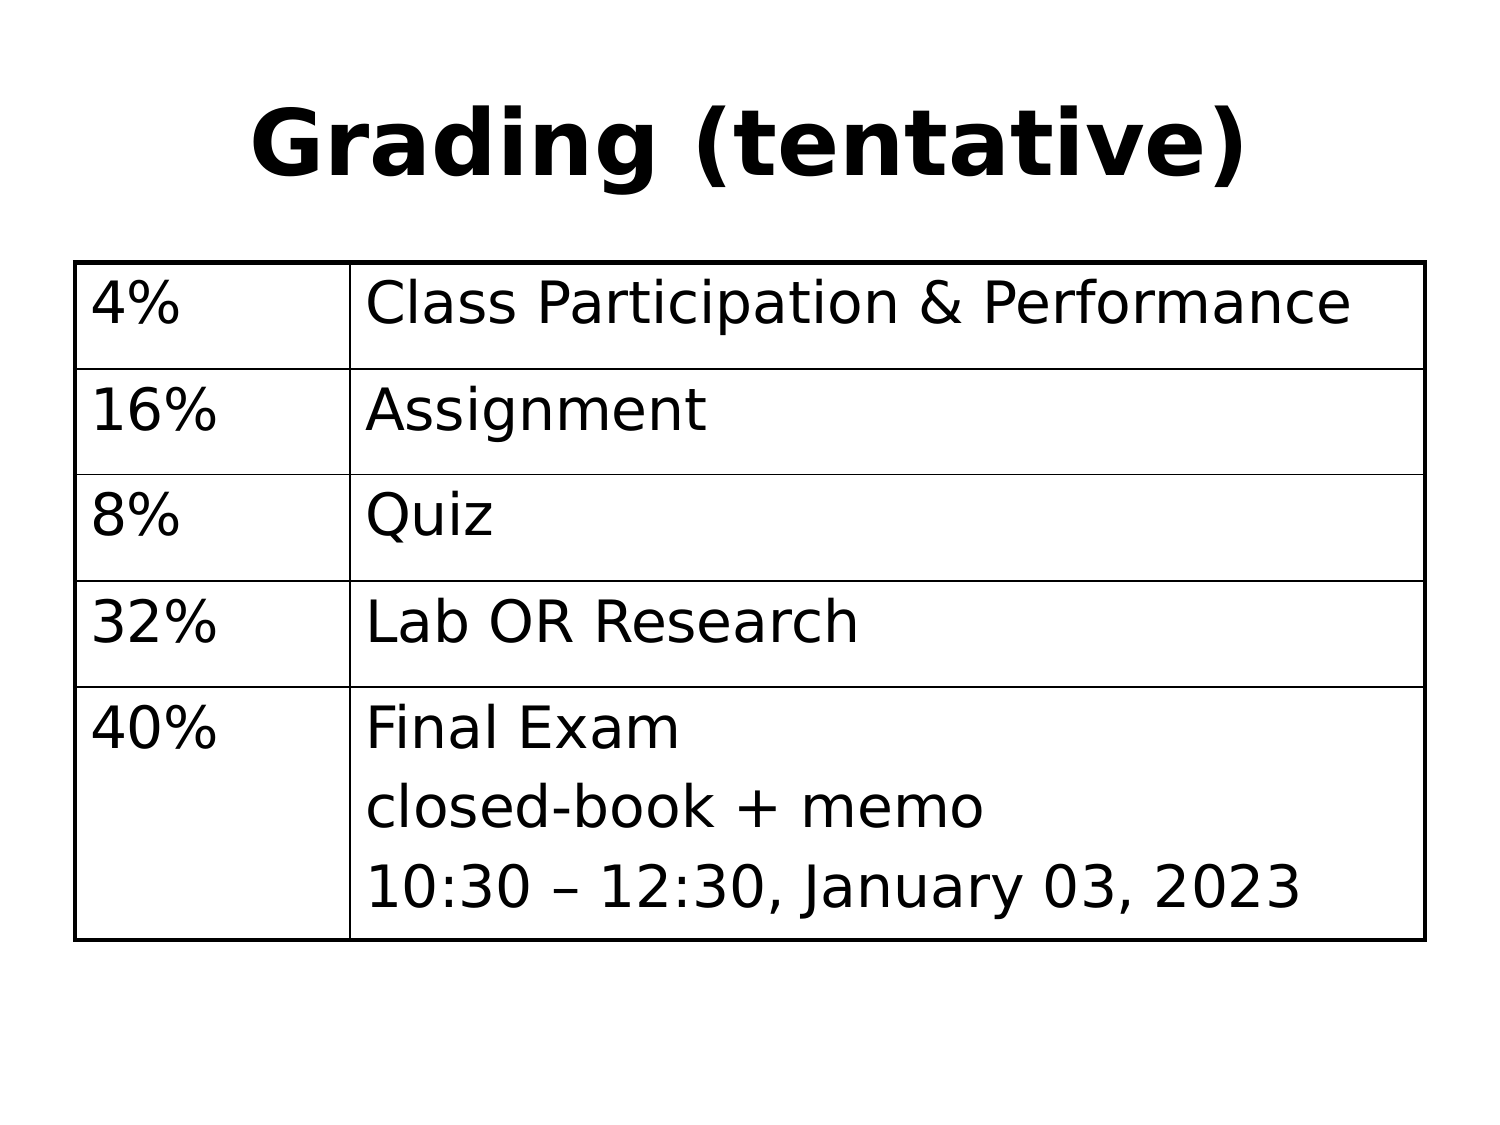

# Grading (tentative)
| 4% | Class Participation & Performance |
| --- | --- |
| 16% | Assignment |
| 8% | Quiz |
| 32% | Lab OR Research |
| 40% | Final Exam closed-book + memo 10:30 – 12:30, January 03, 2023 |